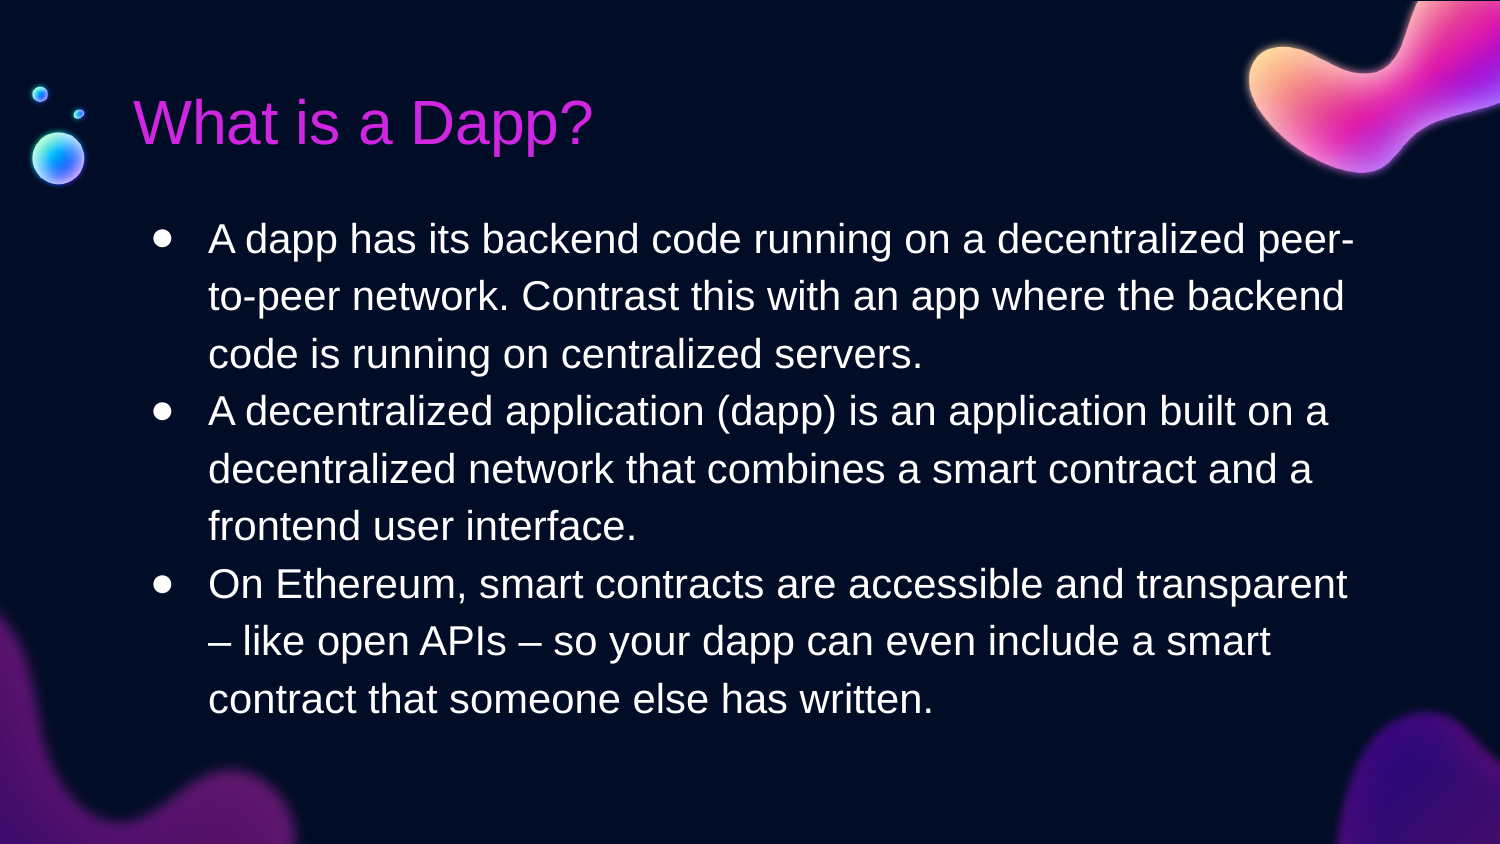

# What is a Dapp?
A dapp has its backend code running on a decentralized peer-to-peer network. Contrast this with an app where the backend code is running on centralized servers.
A decentralized application (dapp) is an application built on a decentralized network that combines a smart contract and a frontend user interface.
On Ethereum, smart contracts are accessible and transparent – like open APIs – so your dapp can even include a smart contract that someone else has written.